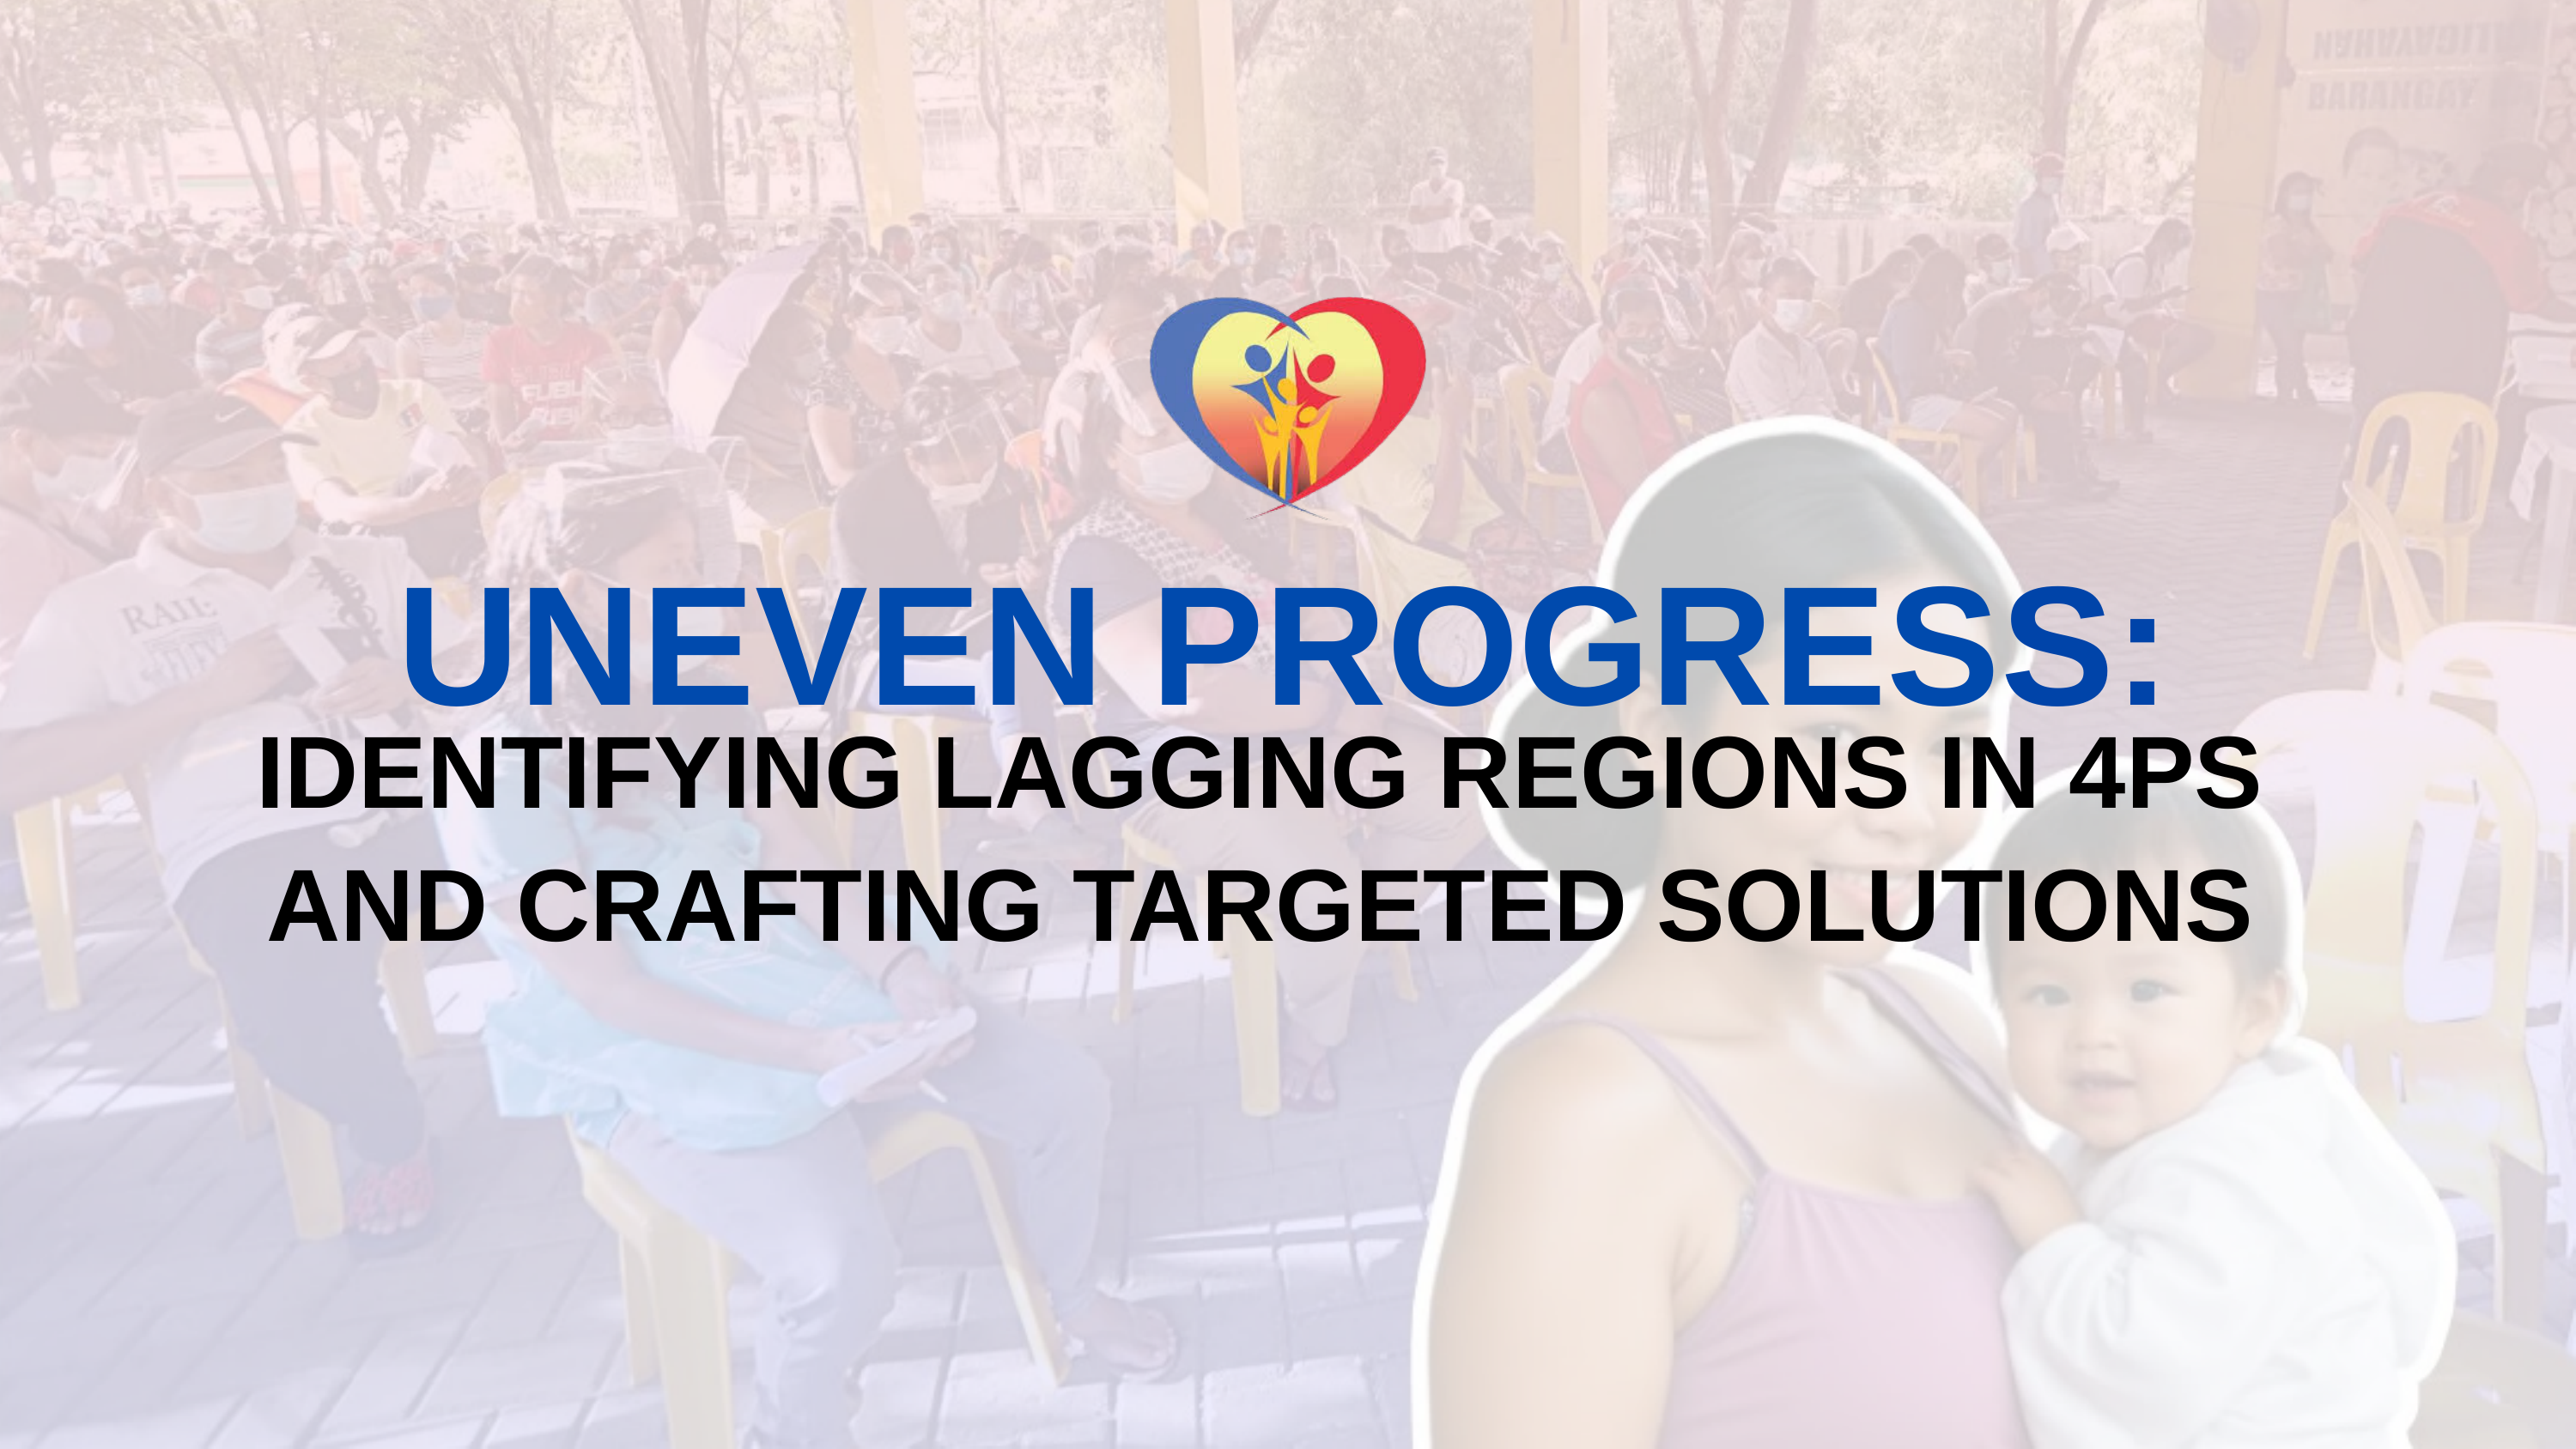

UNEVEN PROGRESS:
IDENTIFYING LAGGING REGIONS IN 4PS AND CRAFTING TARGETED SOLUTIONS